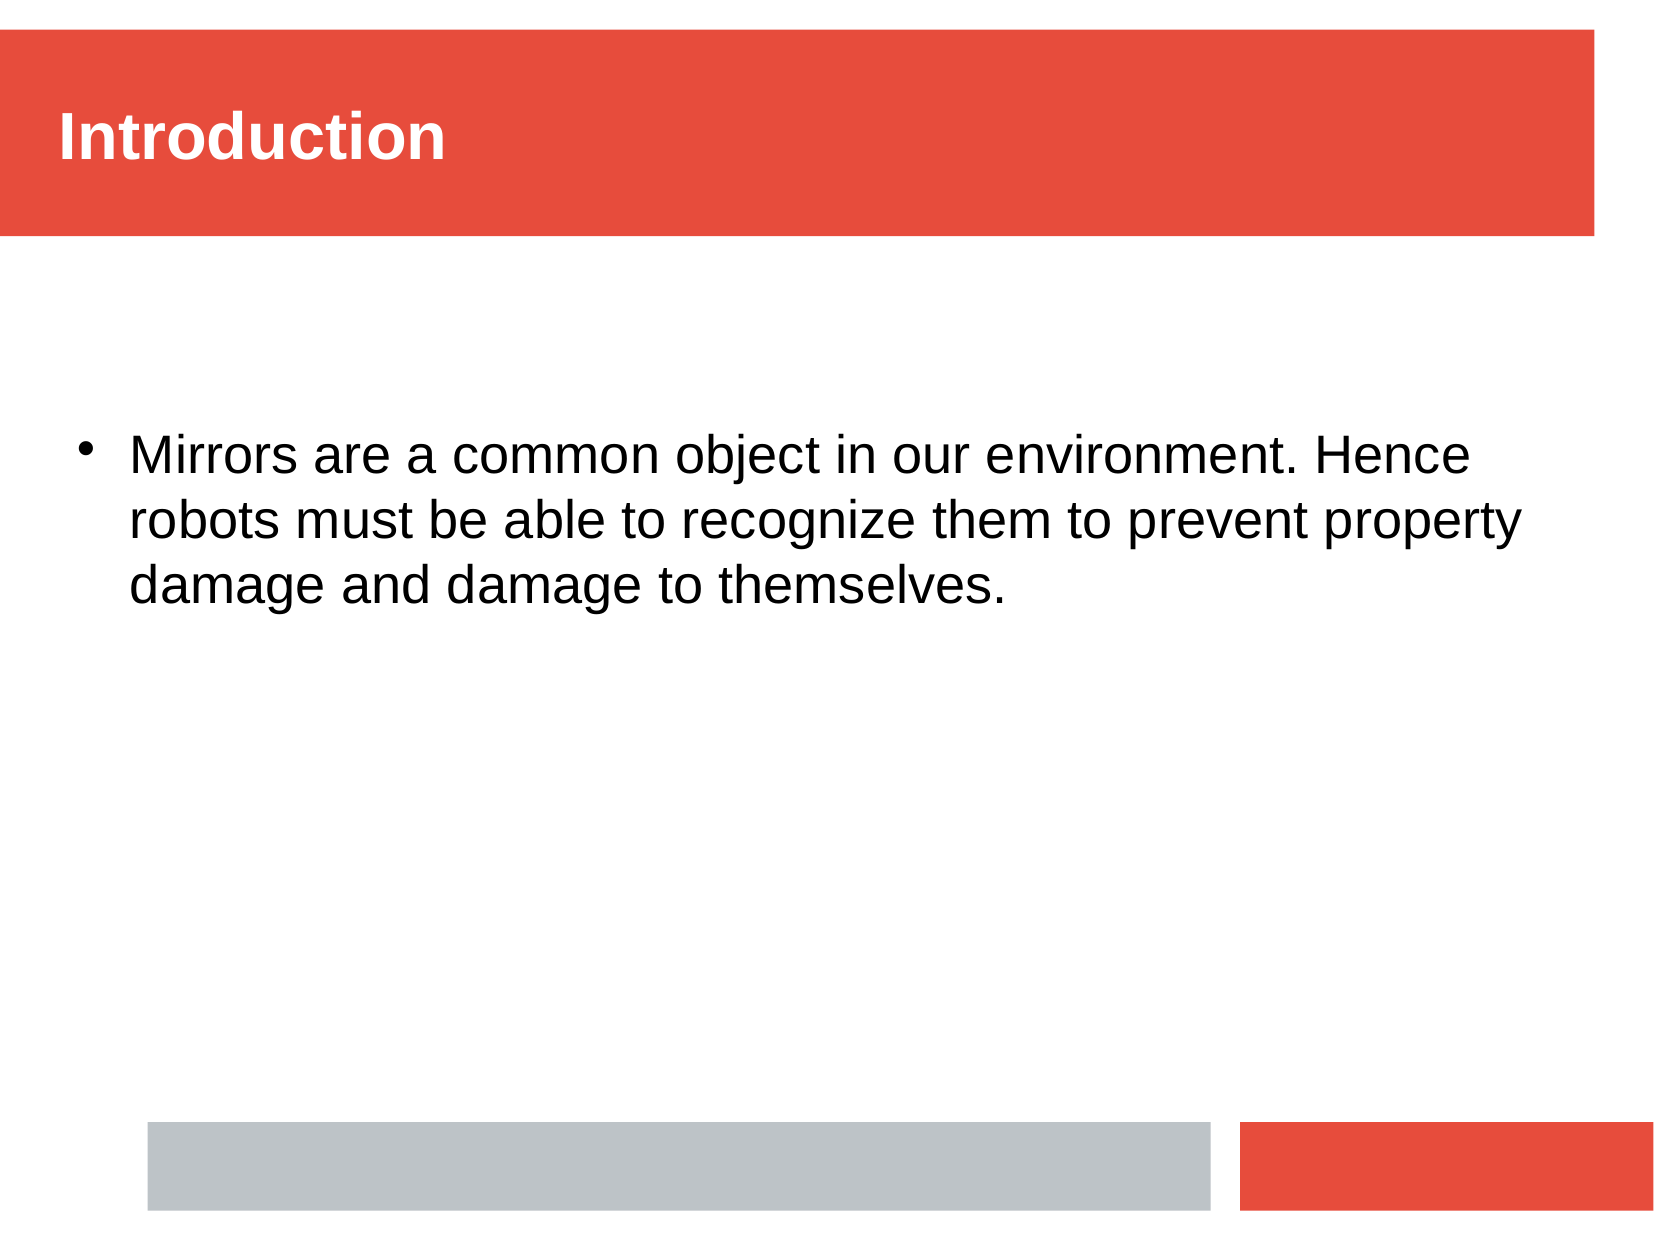

Introduction

Mirrors are a common object in our environment. Hence robots must be able to recognize them to prevent property damage and damage to themselves.